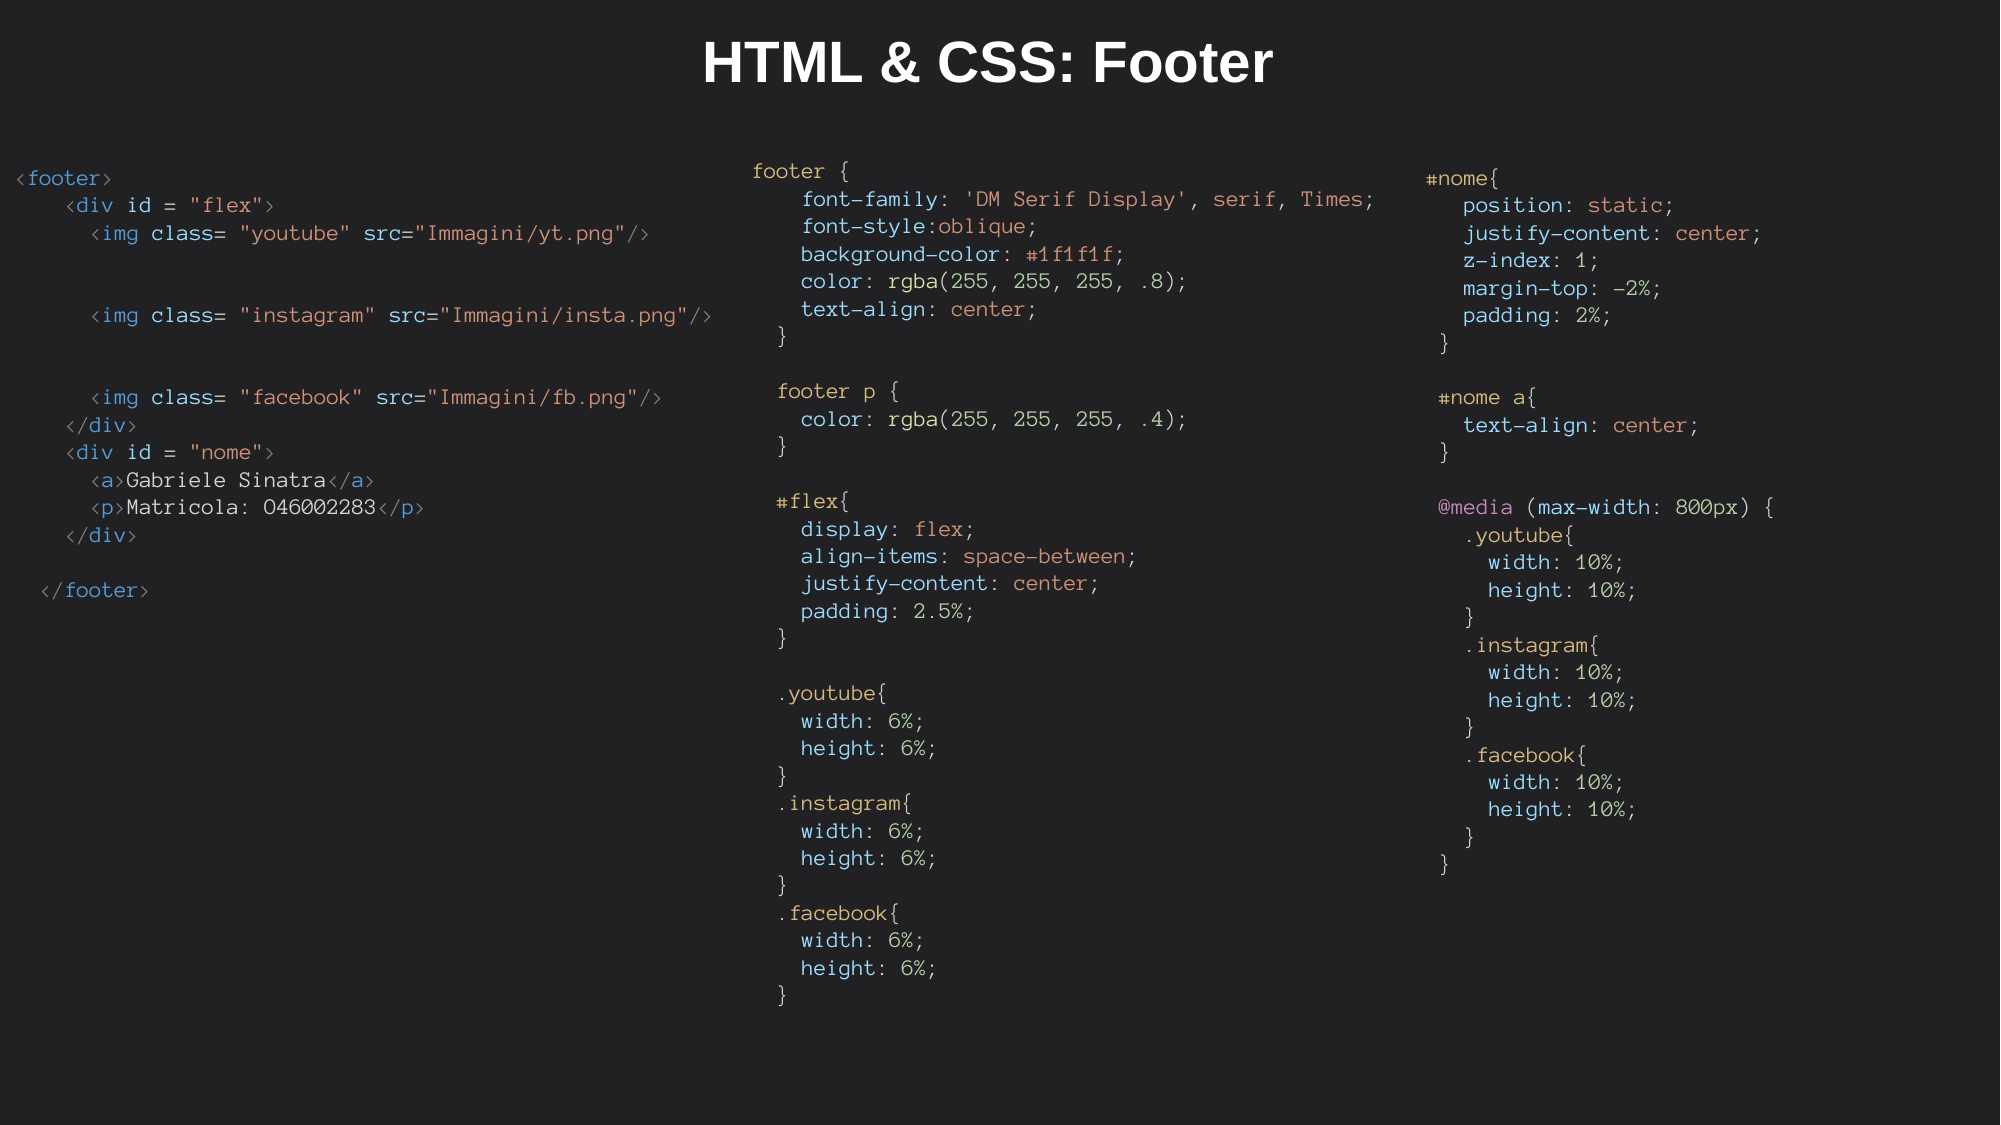

HTML & CSS: Footer
footer {
    font-family: 'DM Serif Display', serif, Times;
    font-style:oblique;
    background-color: #1f1f1f;
    color: rgba(255, 255, 255, .8);
    text-align: center;
  }

  footer p {
    color: rgba(255, 255, 255, .4);
  }

  #flex{
    display: flex;
    align-items: space-between;
    justify-content: center;
    padding: 2.5%;
  }

  .youtube{
    width: 6%;
    height: 6%;
  }
  .instagram{
    width: 6%;
    height: 6%;
  }
  .facebook{
    width: 6%;
    height: 6%;
  }

<footer>
    <div id = "flex">
      <img class= "youtube" src="Immagini/yt.png"/>

      <img class= "instagram" src="Immagini/insta.png"/>

      <img class= "facebook" src="Immagini/fb.png"/>
    </div>
    <div id = "nome">
      <a>Gabriele Sinatra</a>
      <p>Matricola: O46002283</p>
    </div>

  </footer>
 #nome{
    position: static;
    justify-content: center;
    z-index: 1;
    margin-top: -2%;
    padding: 2%;
  }

  #nome a{
    text-align: center;
  }

  @media (max-width: 800px) {
    .youtube{
      width: 10%;
      height: 10%;
    }
    .instagram{
      width: 10%;
      height: 10%;
    }
    .facebook{
      width: 10%;
      height: 10%;
    }
  }